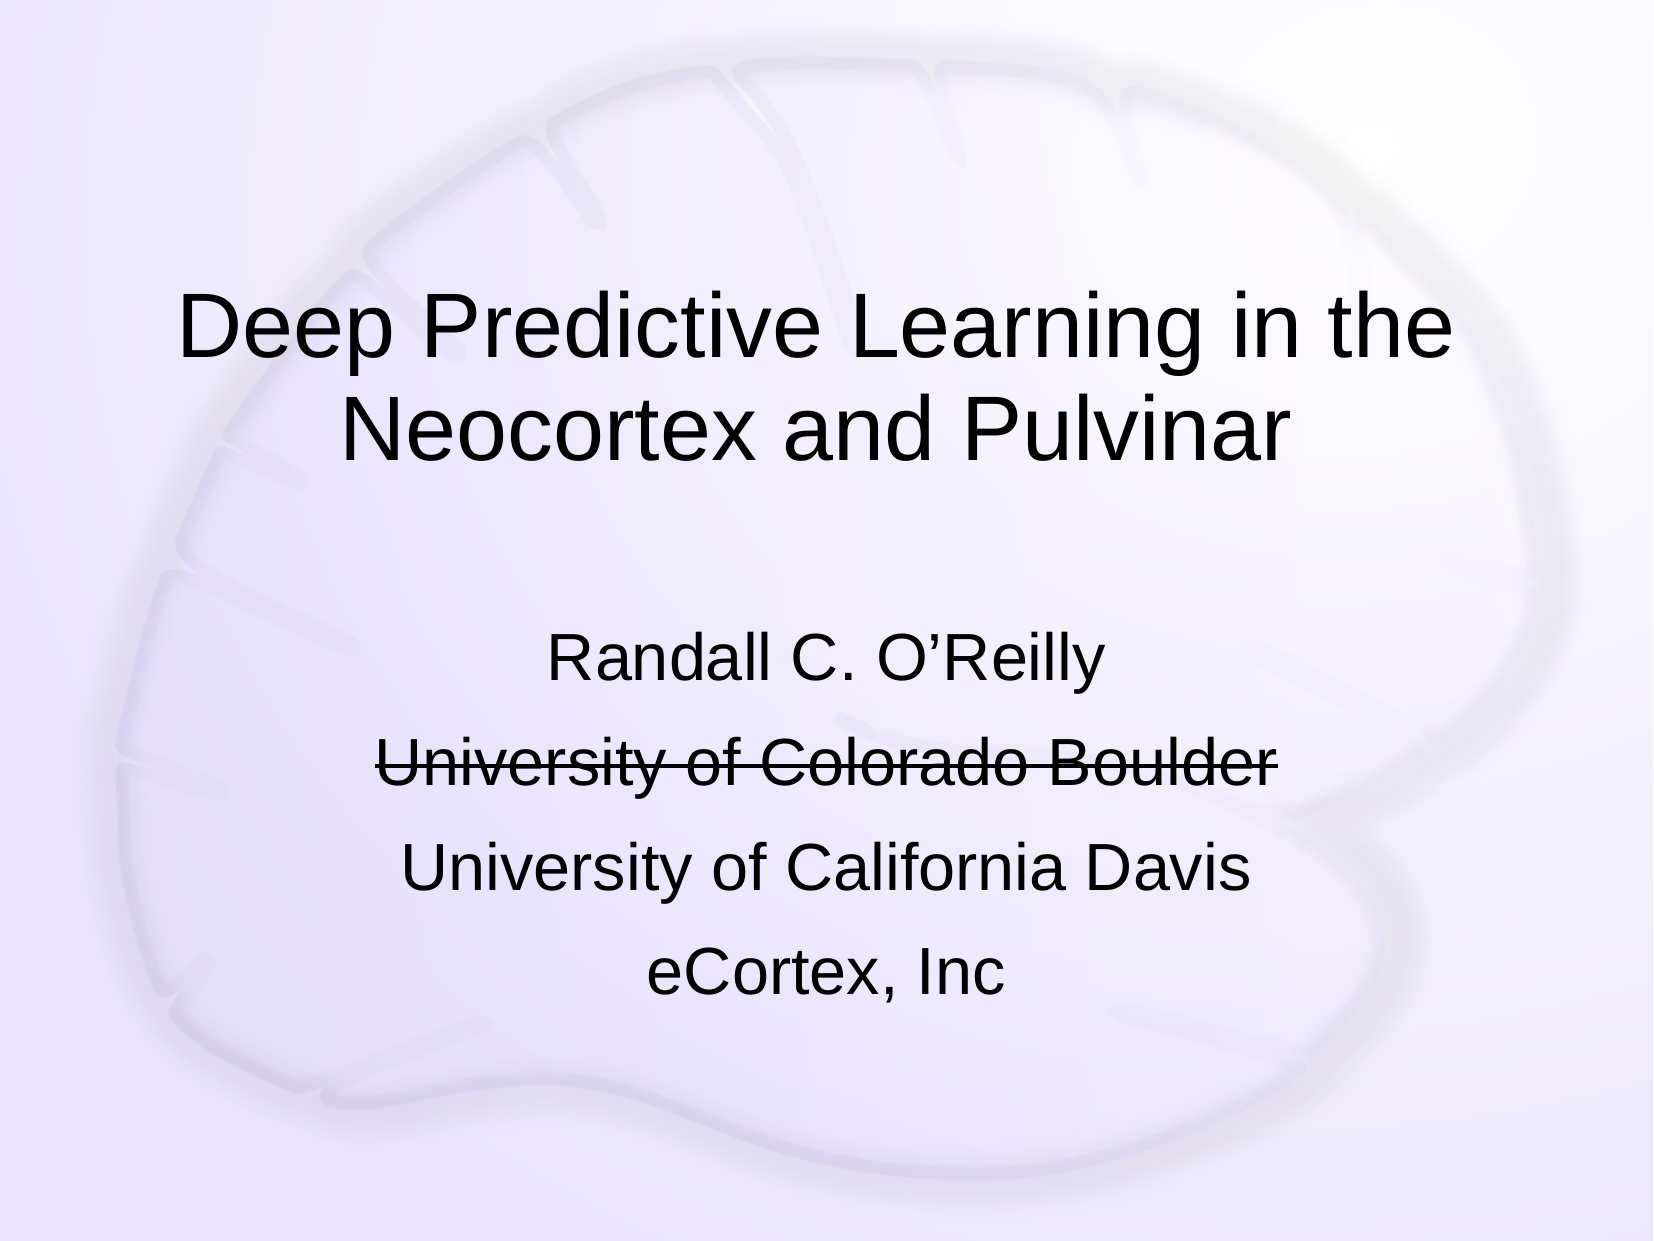

# Deep Predictive Learning in the Neocortex and Pulvinar
Randall C. O’Reilly
University of Colorado Boulder
University of California Davis
eCortex, Inc